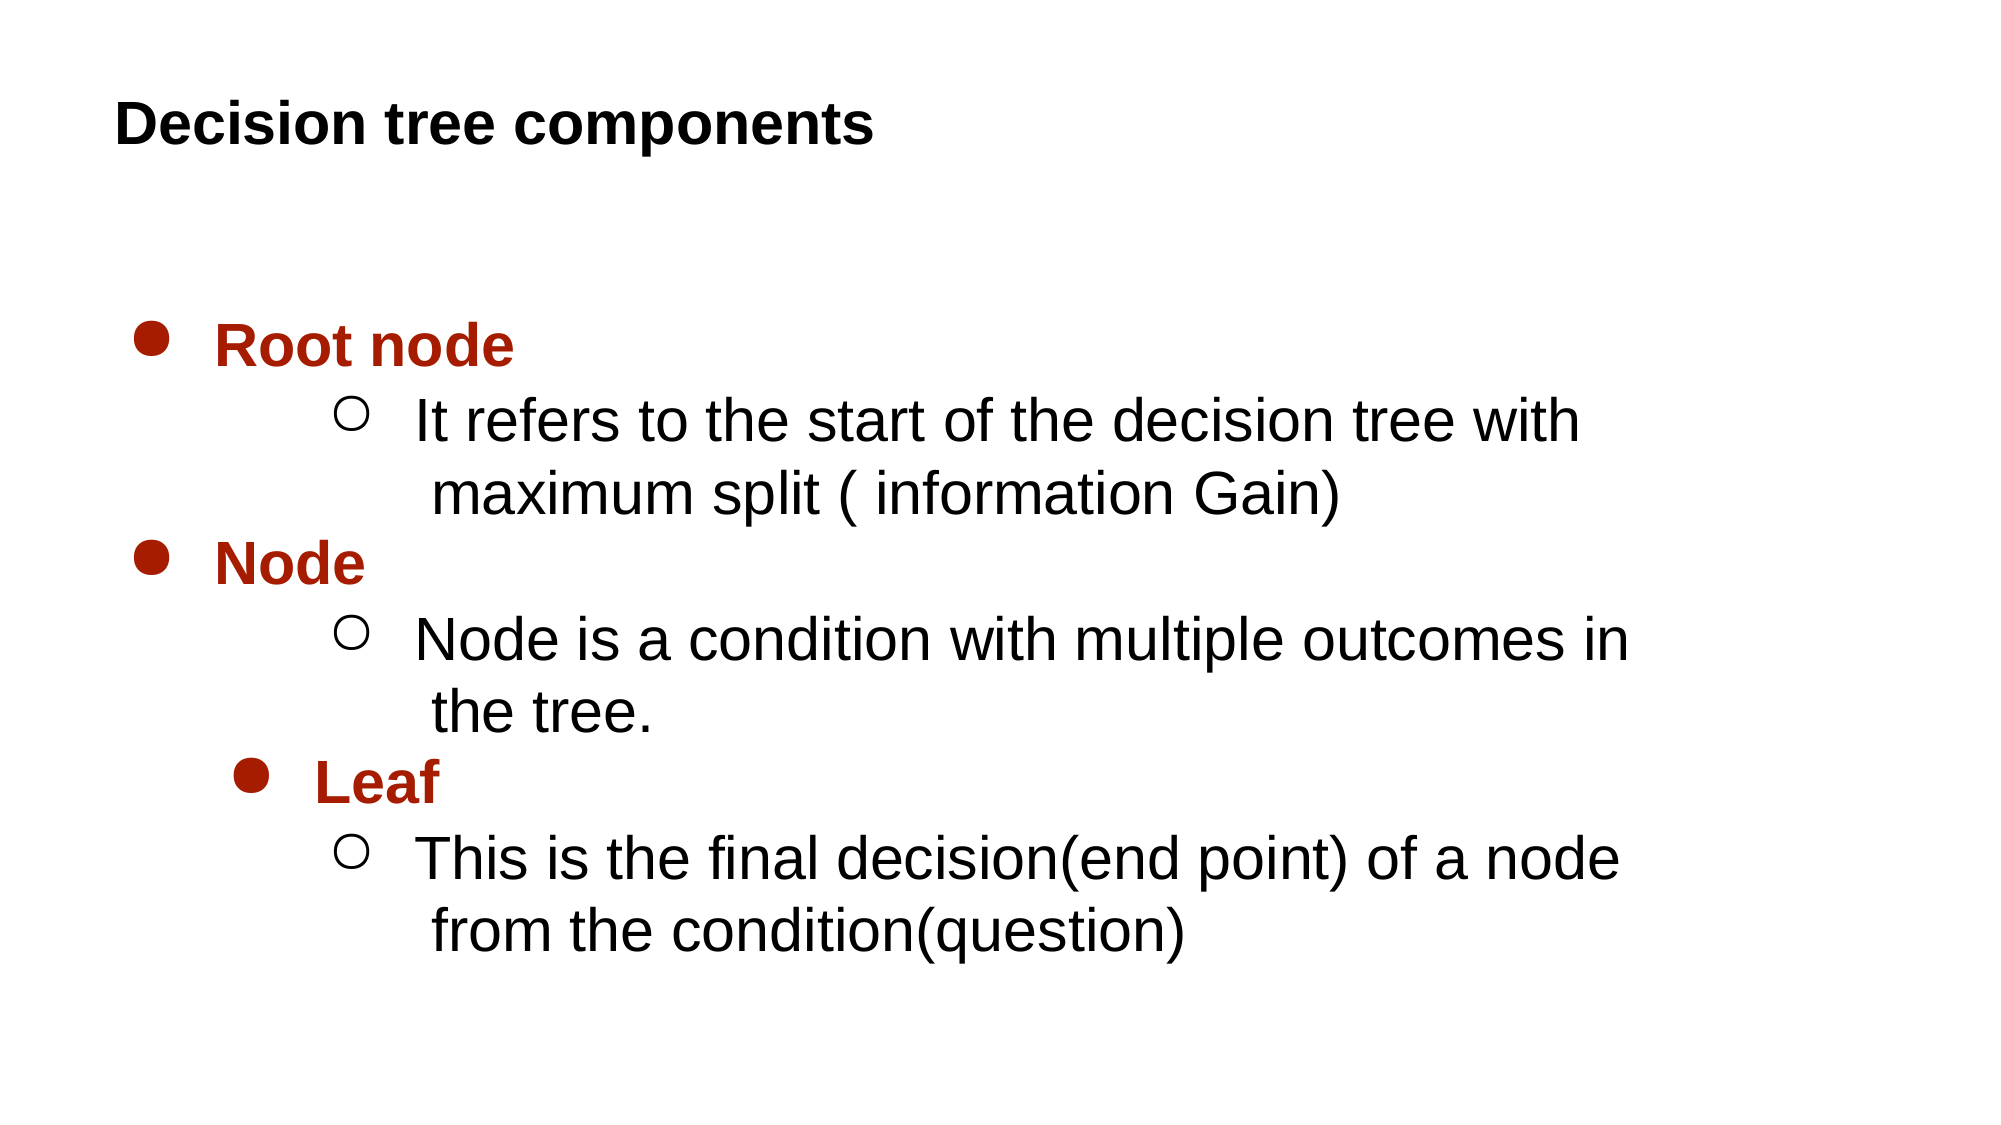

# Decision tree components
Root node
It refers to the start of the decision tree with  maximum split ( information Gain)
Node
Node is a condition with multiple outcomes in  the tree.
Leaf
This is the final decision(end point) of a node  from the condition(question)